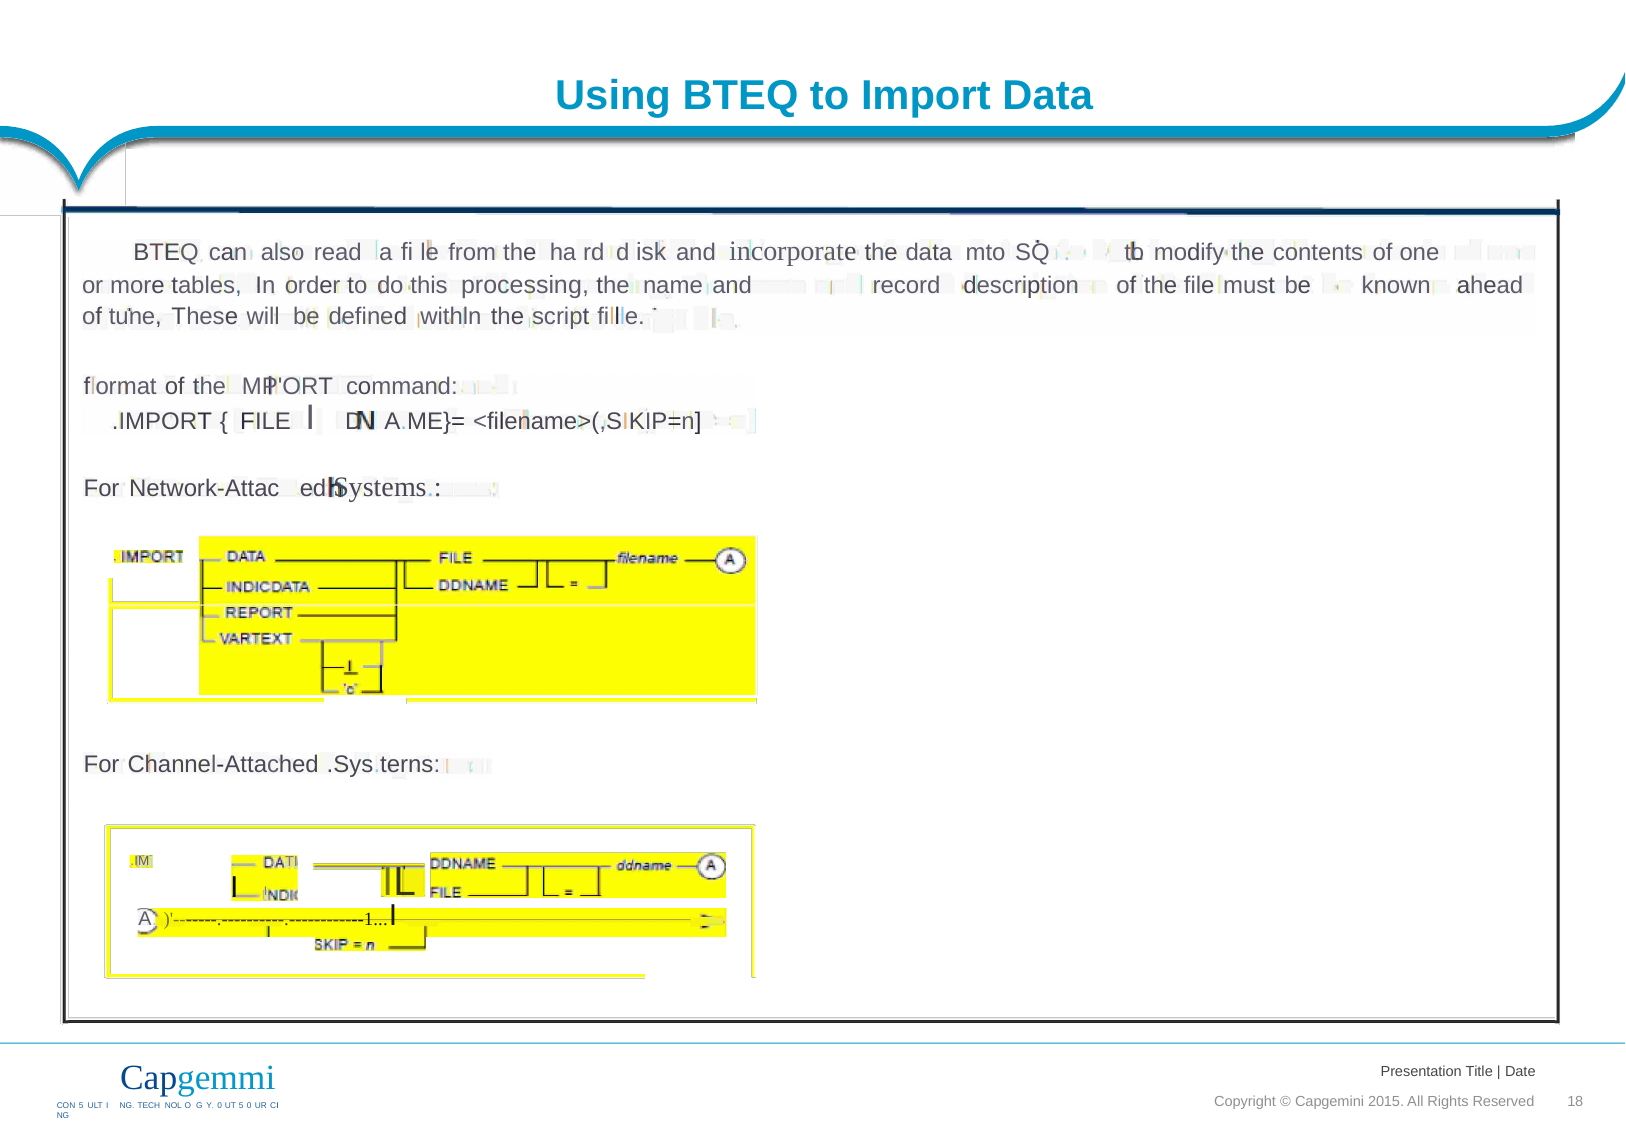

Using BTEQ to Import Data

BTEQ can  also read  a fi le from the  ha rd d isk and  incorporate the data  mto SQ  .        to modify the contents of one

or more tables,  In order to do this  processing, the name and
of tune, These will  be defined  withln the script fillle.
record
description
of the file must be
known
ahead
flormat of the  MP'ORT command:
.IMPORT { FILE  I   D   A.ME}= <filename>(,SIKIP=n]

For Network-Attac   ed Systems.:

For Channel-Attached .Sys.terns:

.IM
TI

IL
I
I
A. )'-------.----------.------------1...I

Capgemmi
CON 5  ULT I     NG. TECH  NOL O  G Y. 0 UT 5 0 UR CI  NG

Presentation Title | Date
Copyright © Capgemini 2015. All Rights Reserved        18